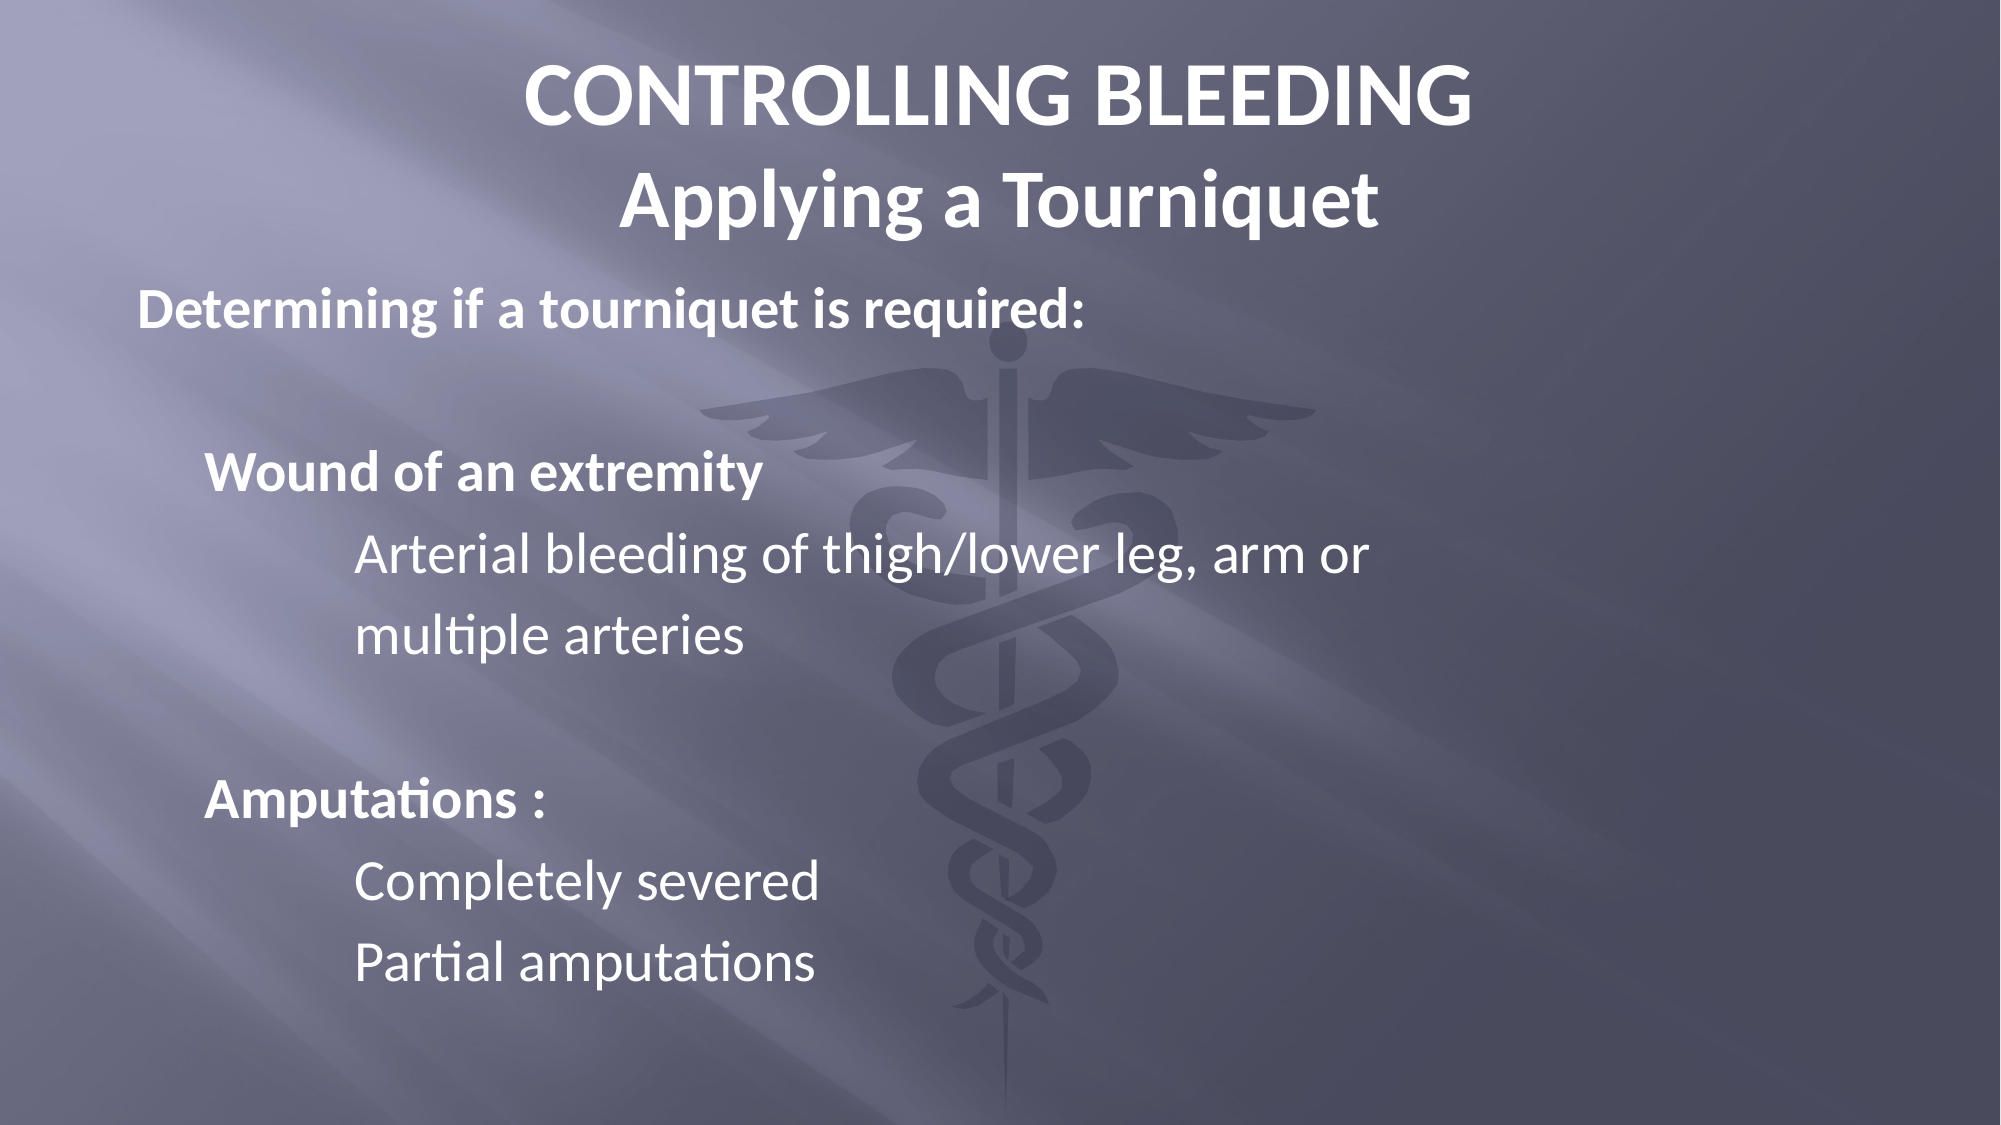

# CONTROLLING BLEEDING Applying a Tourniquet
Determining if a tourniquet is required:

	Wound of an extremity
		Arterial bleeding of thigh/lower leg, arm or
		multiple arteries

	Amputations :
		Completely severed
		Partial amputations